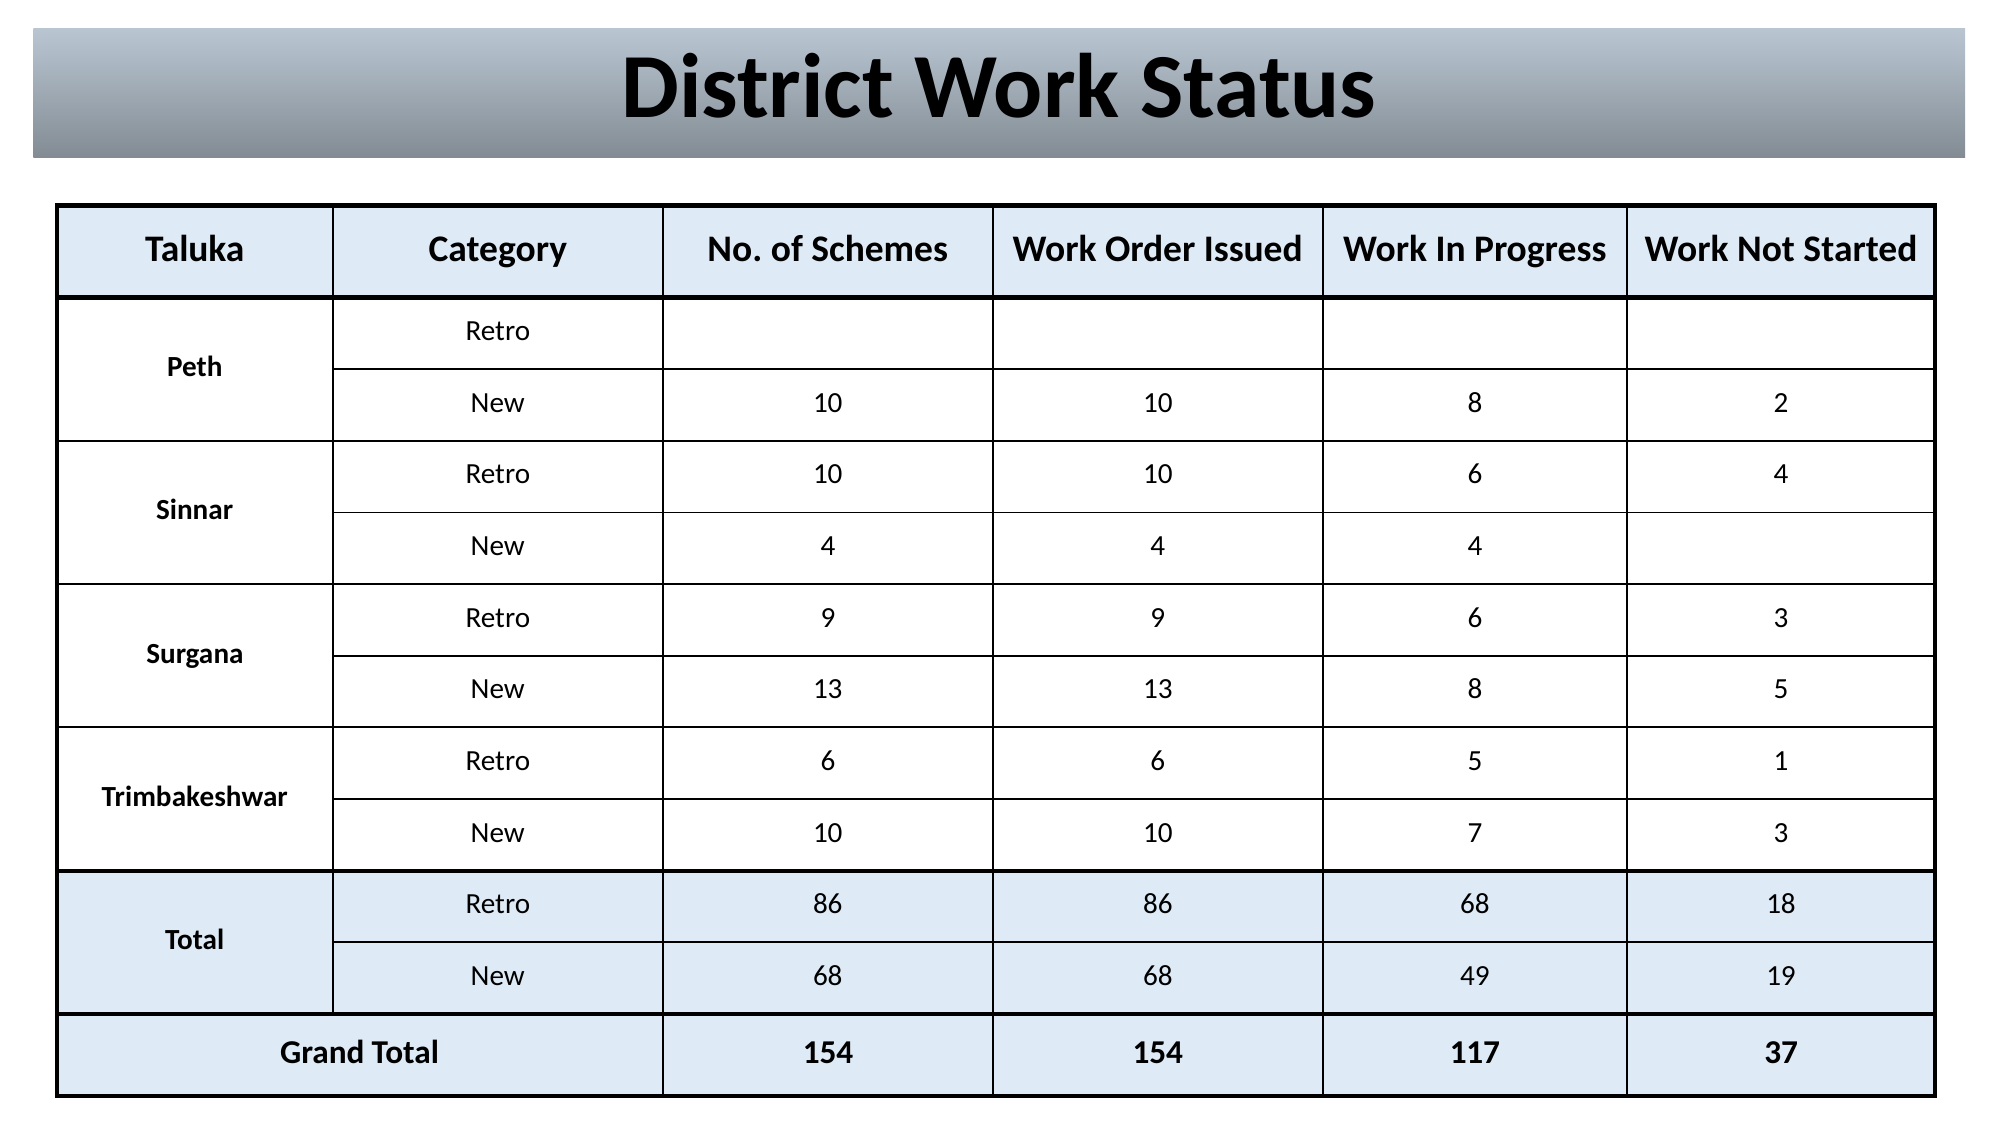

District Work Status
| Taluka | Category | No. of Schemes | Work Order Issued | Work In Progress | Work Not Started |
| --- | --- | --- | --- | --- | --- |
| Peth | Retro | 0 | 0 | 0 | 0 |
|  | New | 10 | 10 | 8 | 2 |
| Sinnar | Retro | 10 | 10 | 6 | 4 |
|  | New | 4 | 4 | 4 | 0 |
| Surgana | Retro | 9 | 9 | 6 | 3 |
|  | New | 13 | 13 | 8 | 5 |
| Trimbakeshwar | Retro | 6 | 6 | 5 | 1 |
|  | New | 10 | 10 | 7 | 3 |
| Total | Retro | 86 | 86 | 68 | 18 |
|  | New | 68 | 68 | 49 | 19 |
| Grand Total |  | 154 | 154 | 117 | 37 |